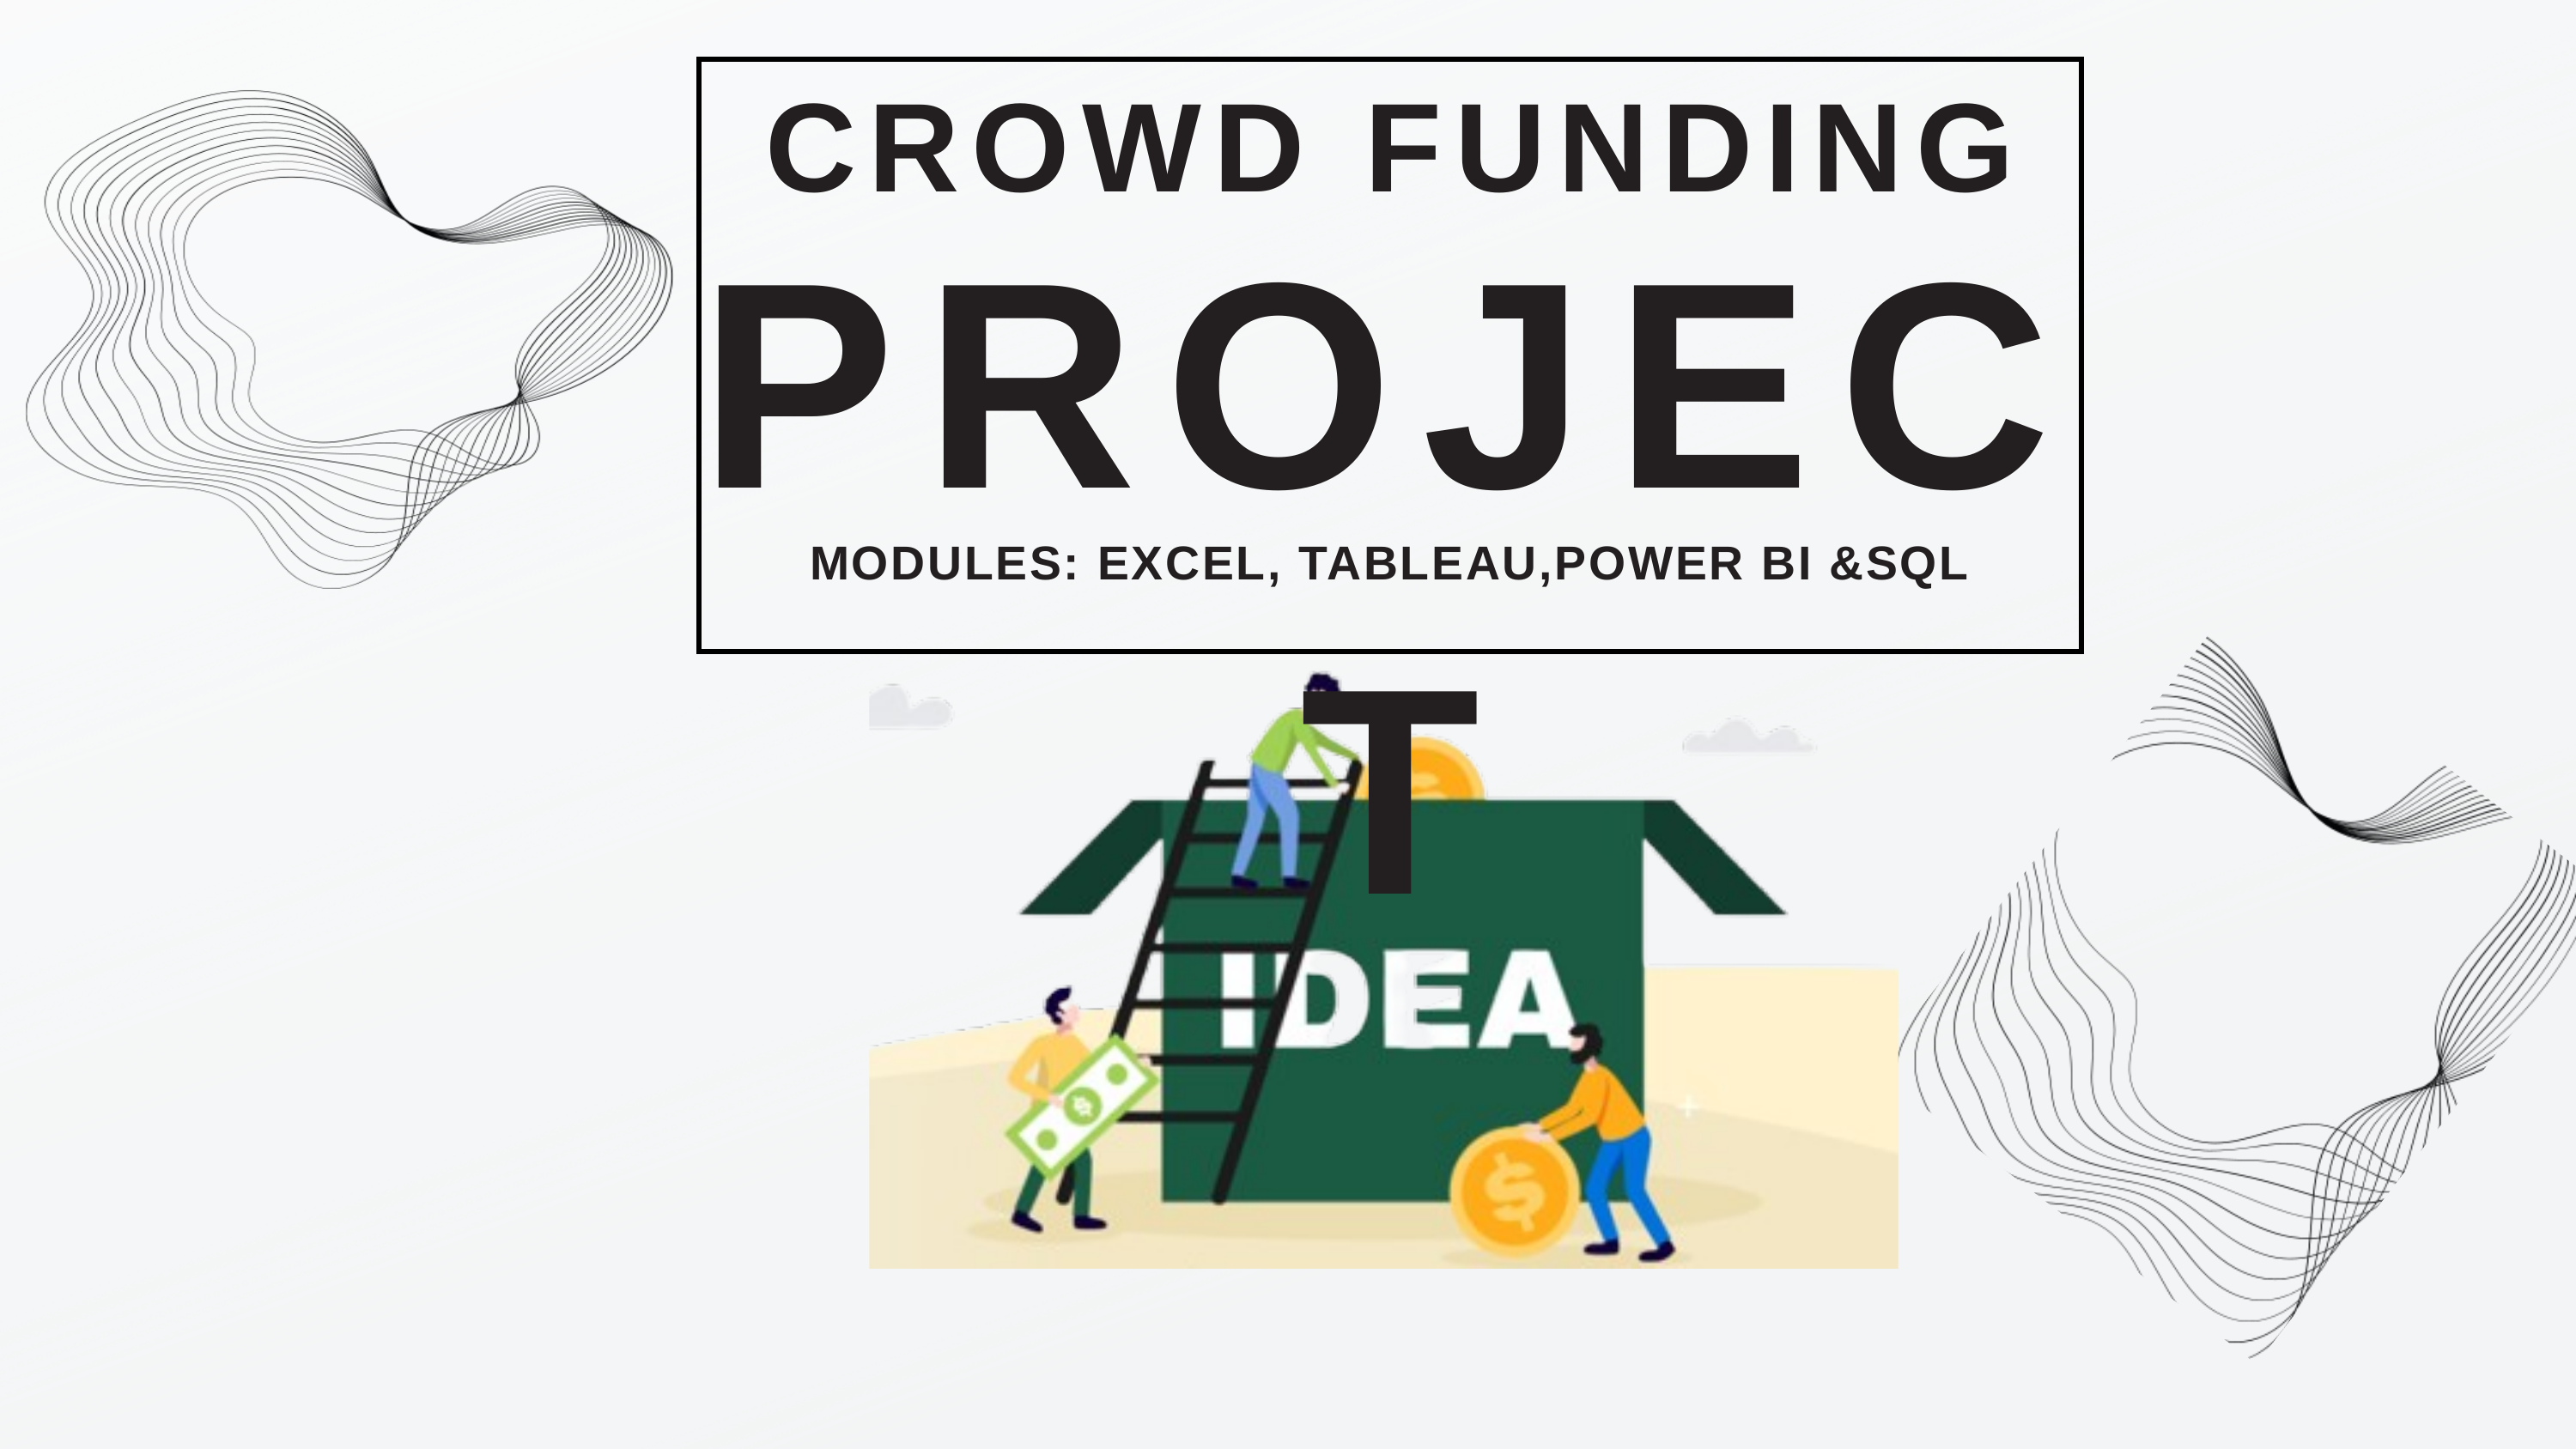

CROWD FUNDING

PROJECT
MODULES: EXCEL, TABLEAU,POWER BI &SQL